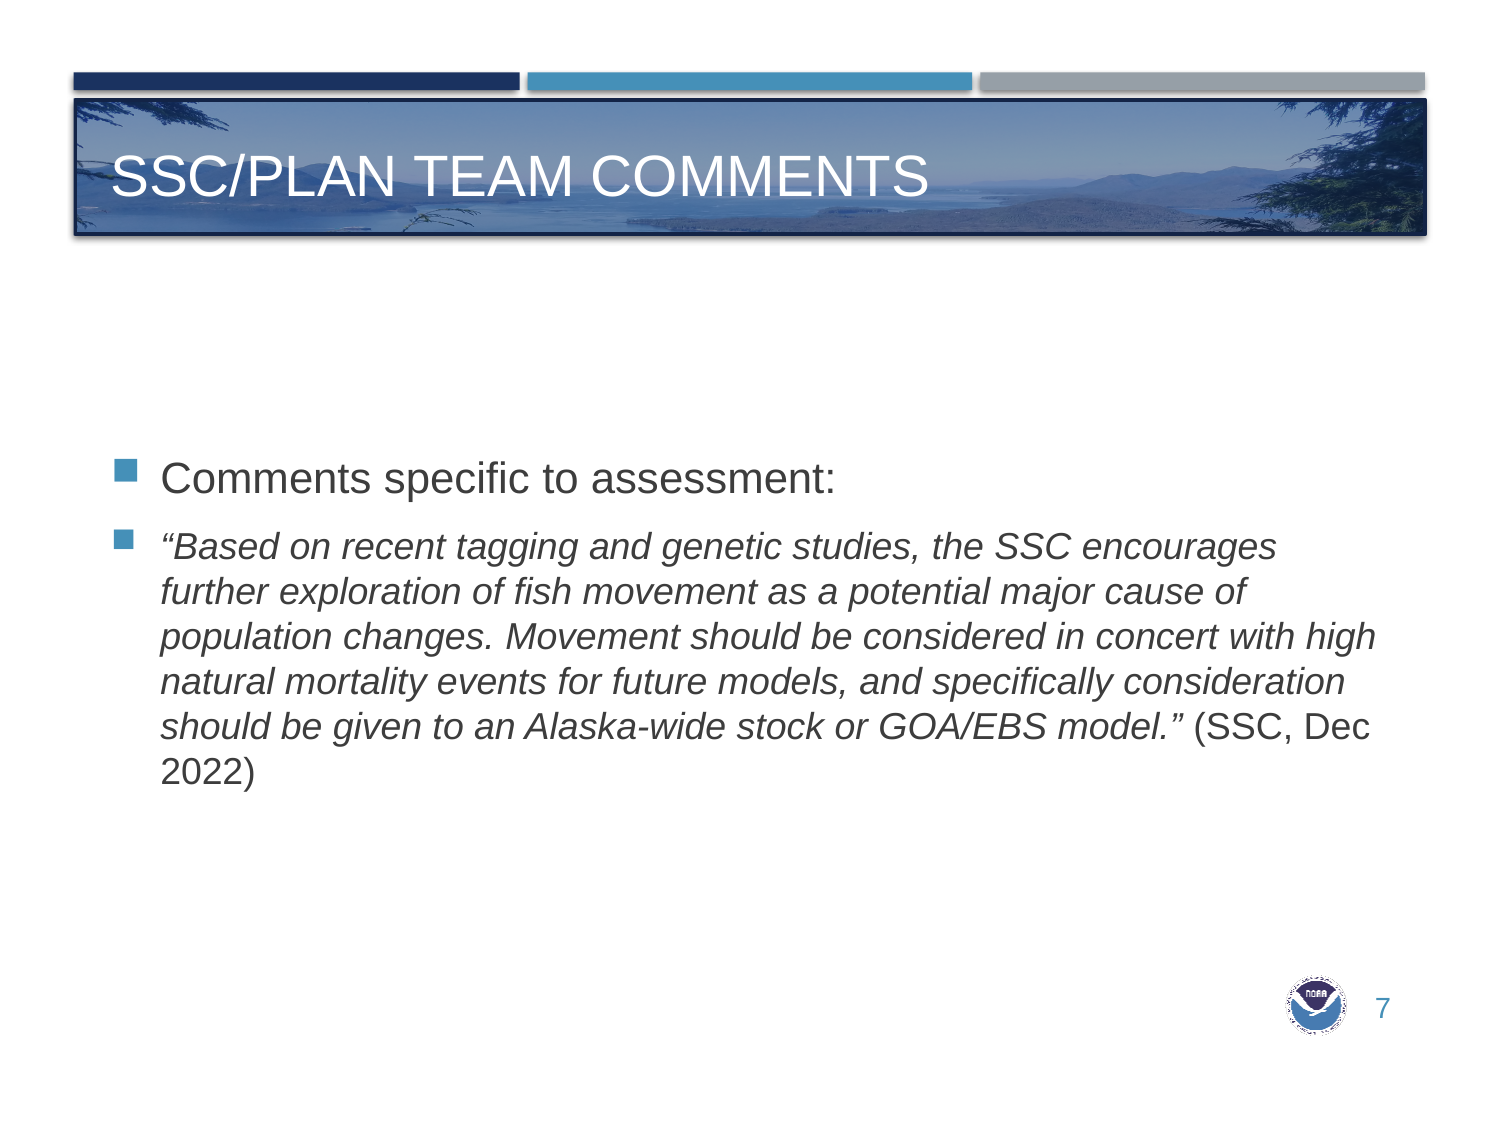

# Ssc/plan team comments
Comments specific to assessment:
“Based on recent tagging and genetic studies, the SSC encourages further exploration of fish movement as a potential major cause of population changes. Movement should be considered in concert with high natural mortality events for future models, and specifically consideration should be given to an Alaska-wide stock or GOA/EBS model.” (SSC, Dec 2022)
7